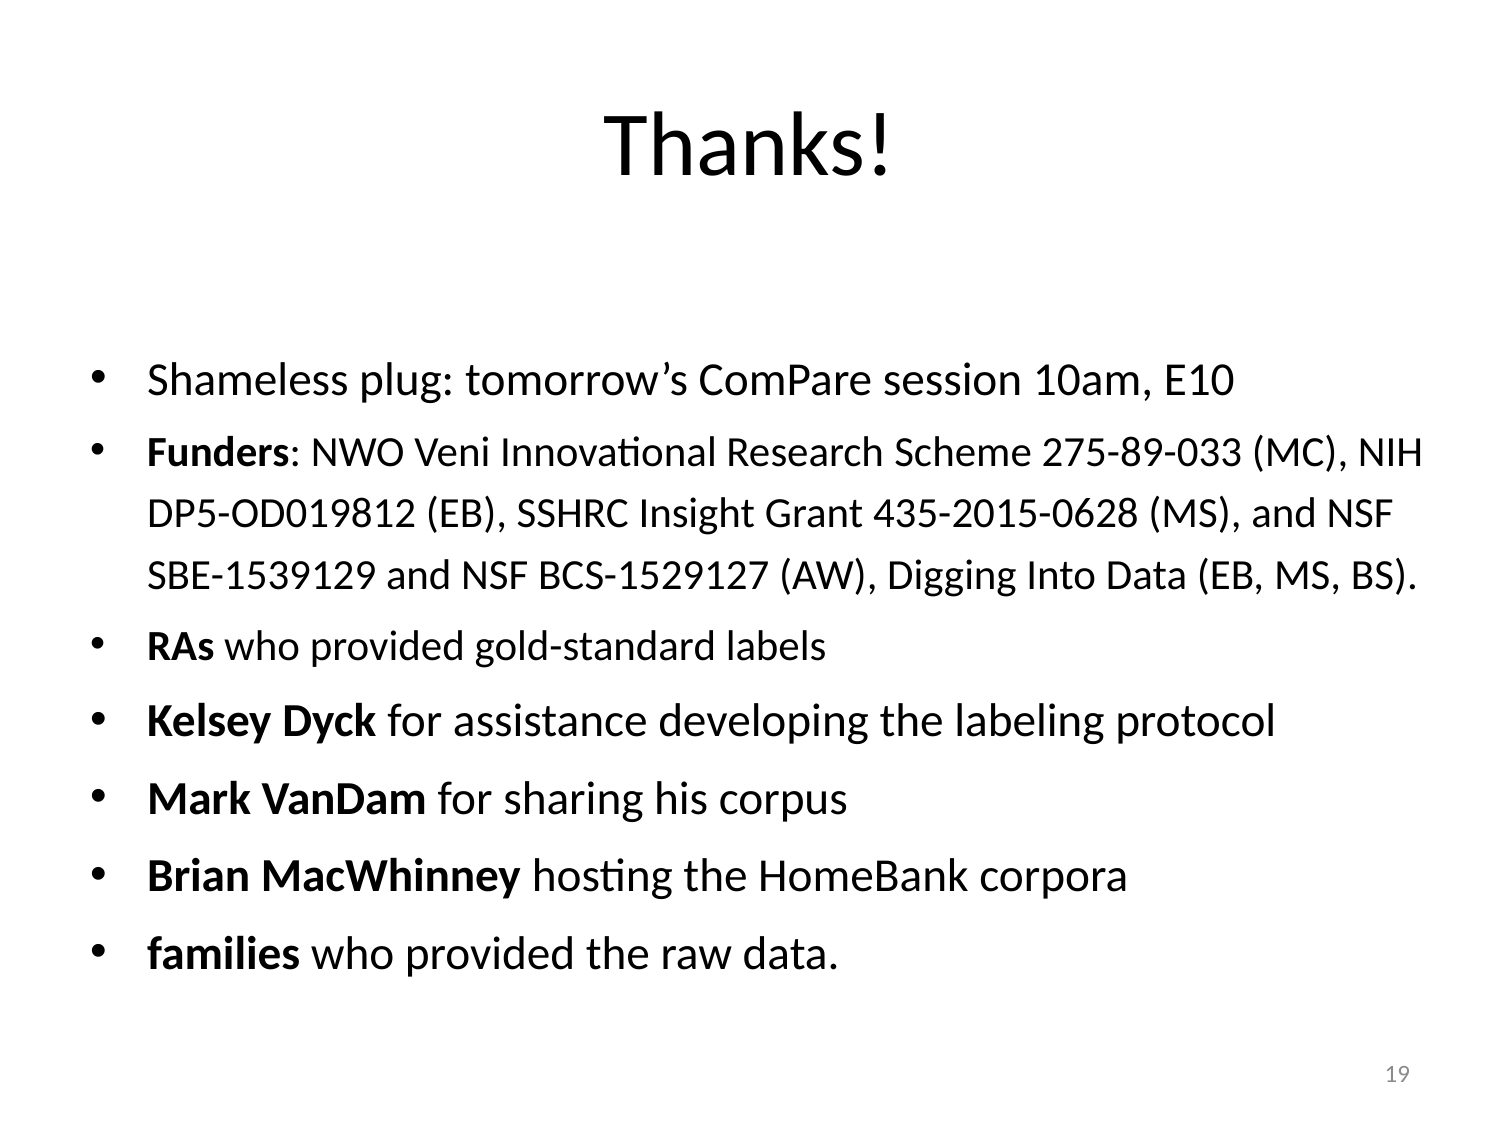

# Thanks!

Shameless plug: tomorrow’s ComPare session 10am, E10
Funders: NWO Veni Innovational Research Scheme 275-89-033 (MC), NIH DP5-OD019812 (EB), SSHRC Insight Grant 435-2015-0628 (MS), and NSF SBE-1539129 and NSF BCS-1529127 (AW), Digging Into Data (EB, MS, BS).
RAs who provided gold-standard labels
Kelsey Dyck for assistance developing the labeling protocol
Mark VanDam for sharing his corpus
Brian MacWhinney hosting the HomeBank corpora
families who provided the raw data.
19